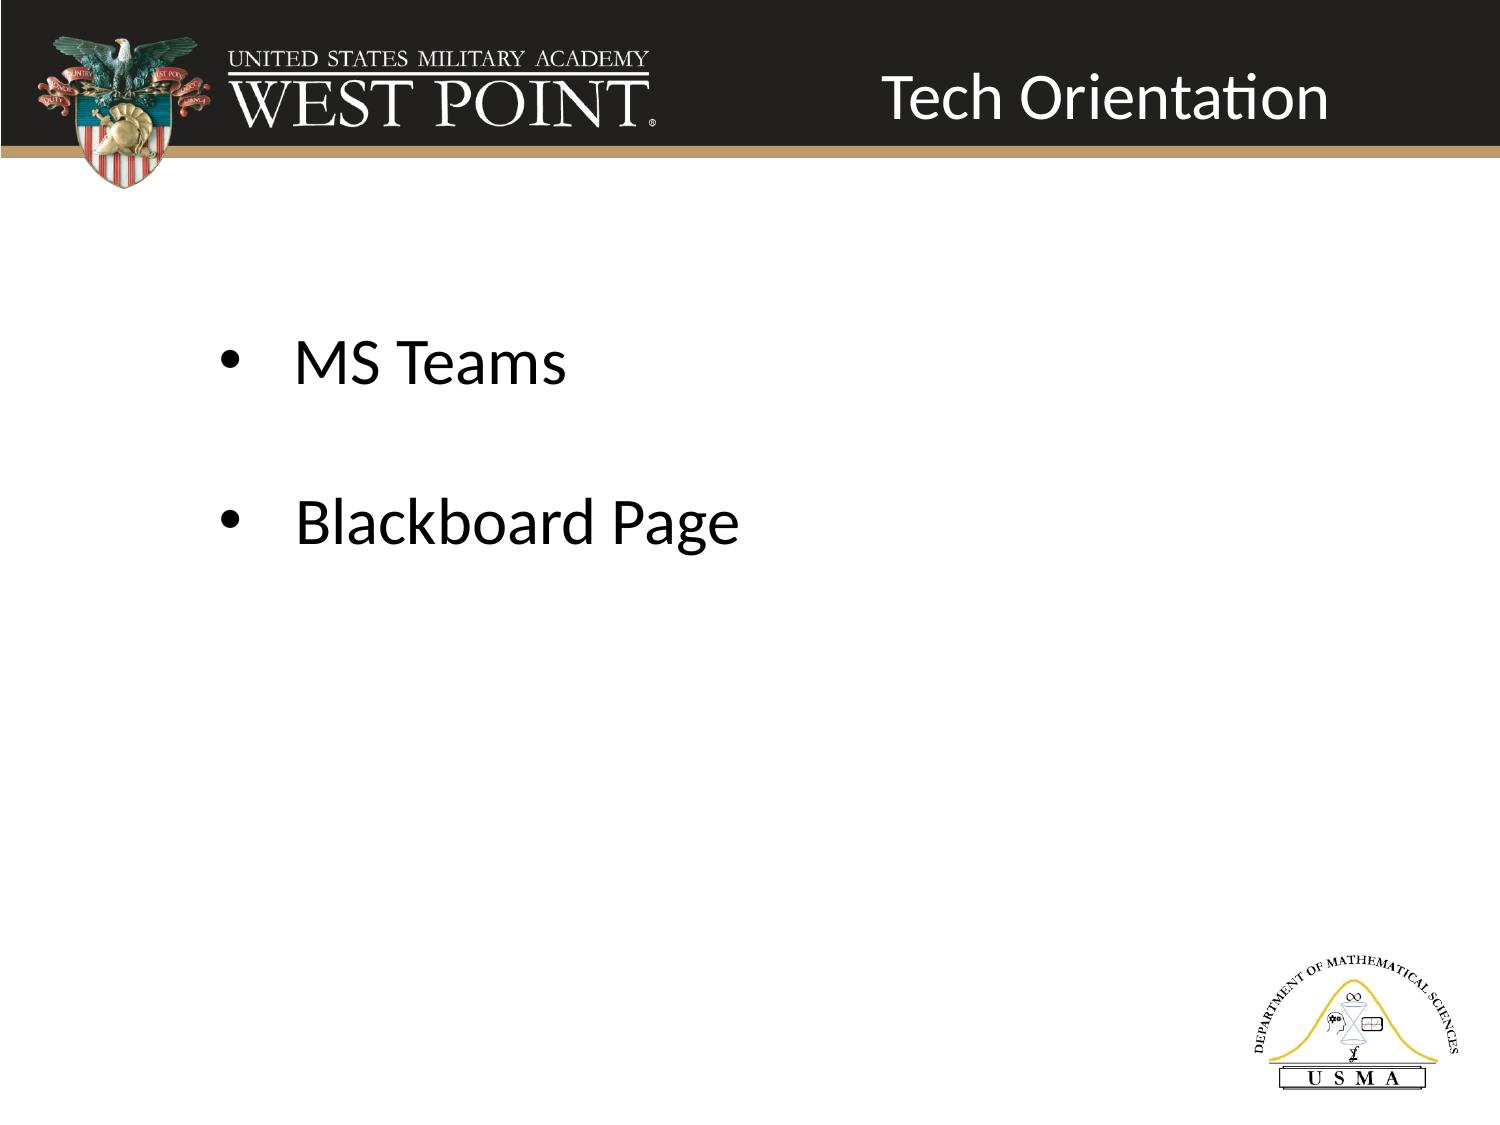

# Tech Orientation
MS Teams

  Blackboard Page